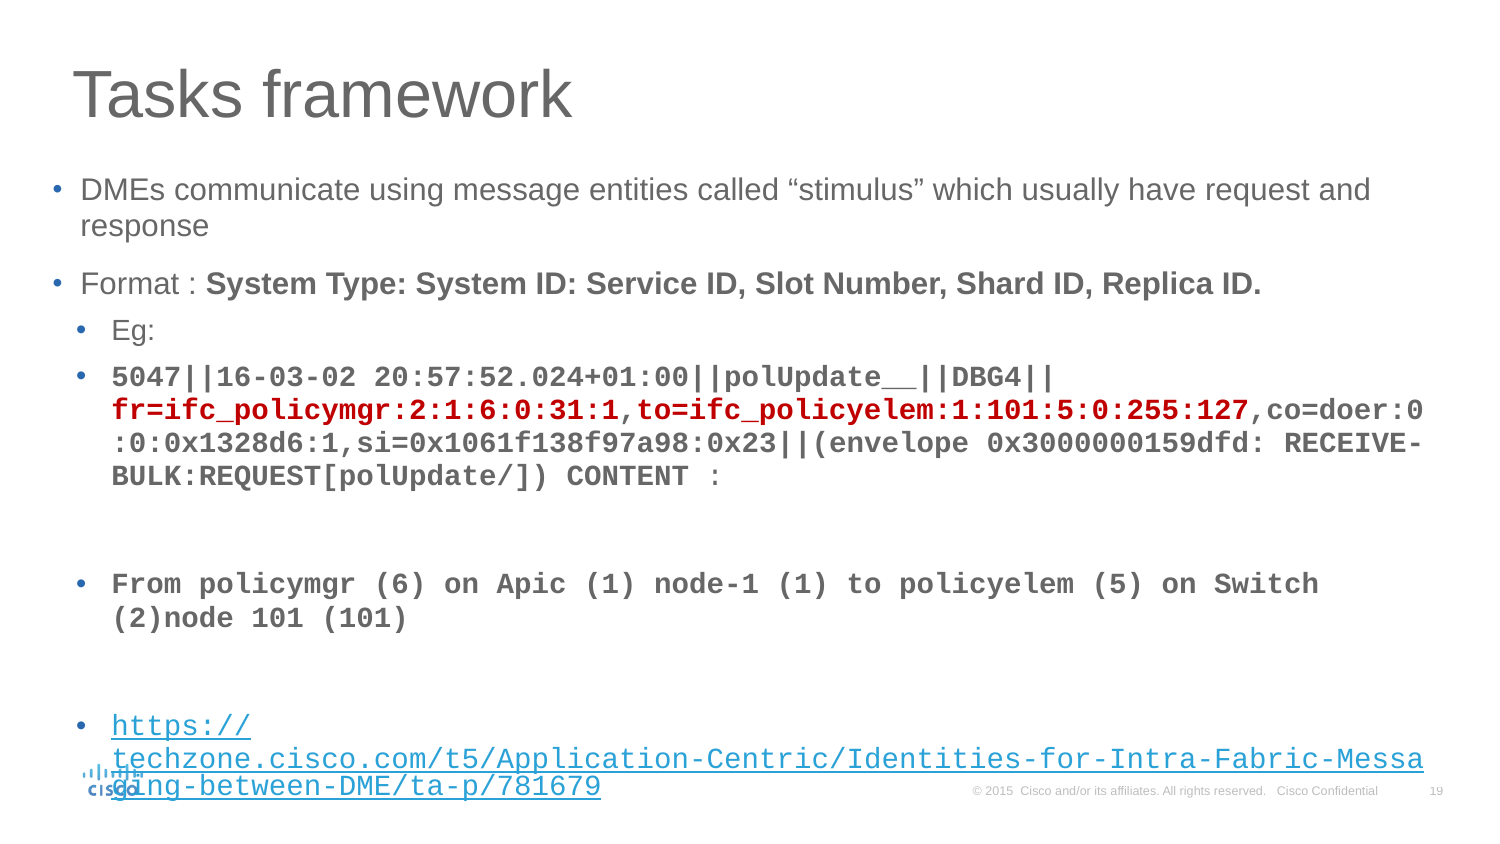

# Tasks framework
DMEs communicate using message entities called “stimulus” which usually have request and response
Format : System Type: System ID: Service ID, Slot Number, Shard ID, Replica ID.
Eg:
5047||16-03-02 20:57:52.024+01:00||polUpdate__||DBG4||fr=ifc_policymgr:2:1:6:0:31:1,to=ifc_policyelem:1:101:5:0:255:127,co=doer:0:0:0x1328d6:1,si=0x1061f138f97a98:0x23||(envelope 0x3000000159dfd: RECEIVE-BULK:REQUEST[polUpdate/]) CONTENT :

From policymgr (6) on Apic (1) node-1 (1) to policyelem (5) on Switch (2)node 101 (101)

https://techzone.cisco.com/t5/Application-Centric/Identities-for-Intra-Fabric-Messaging-between-DME/ta-p/781679